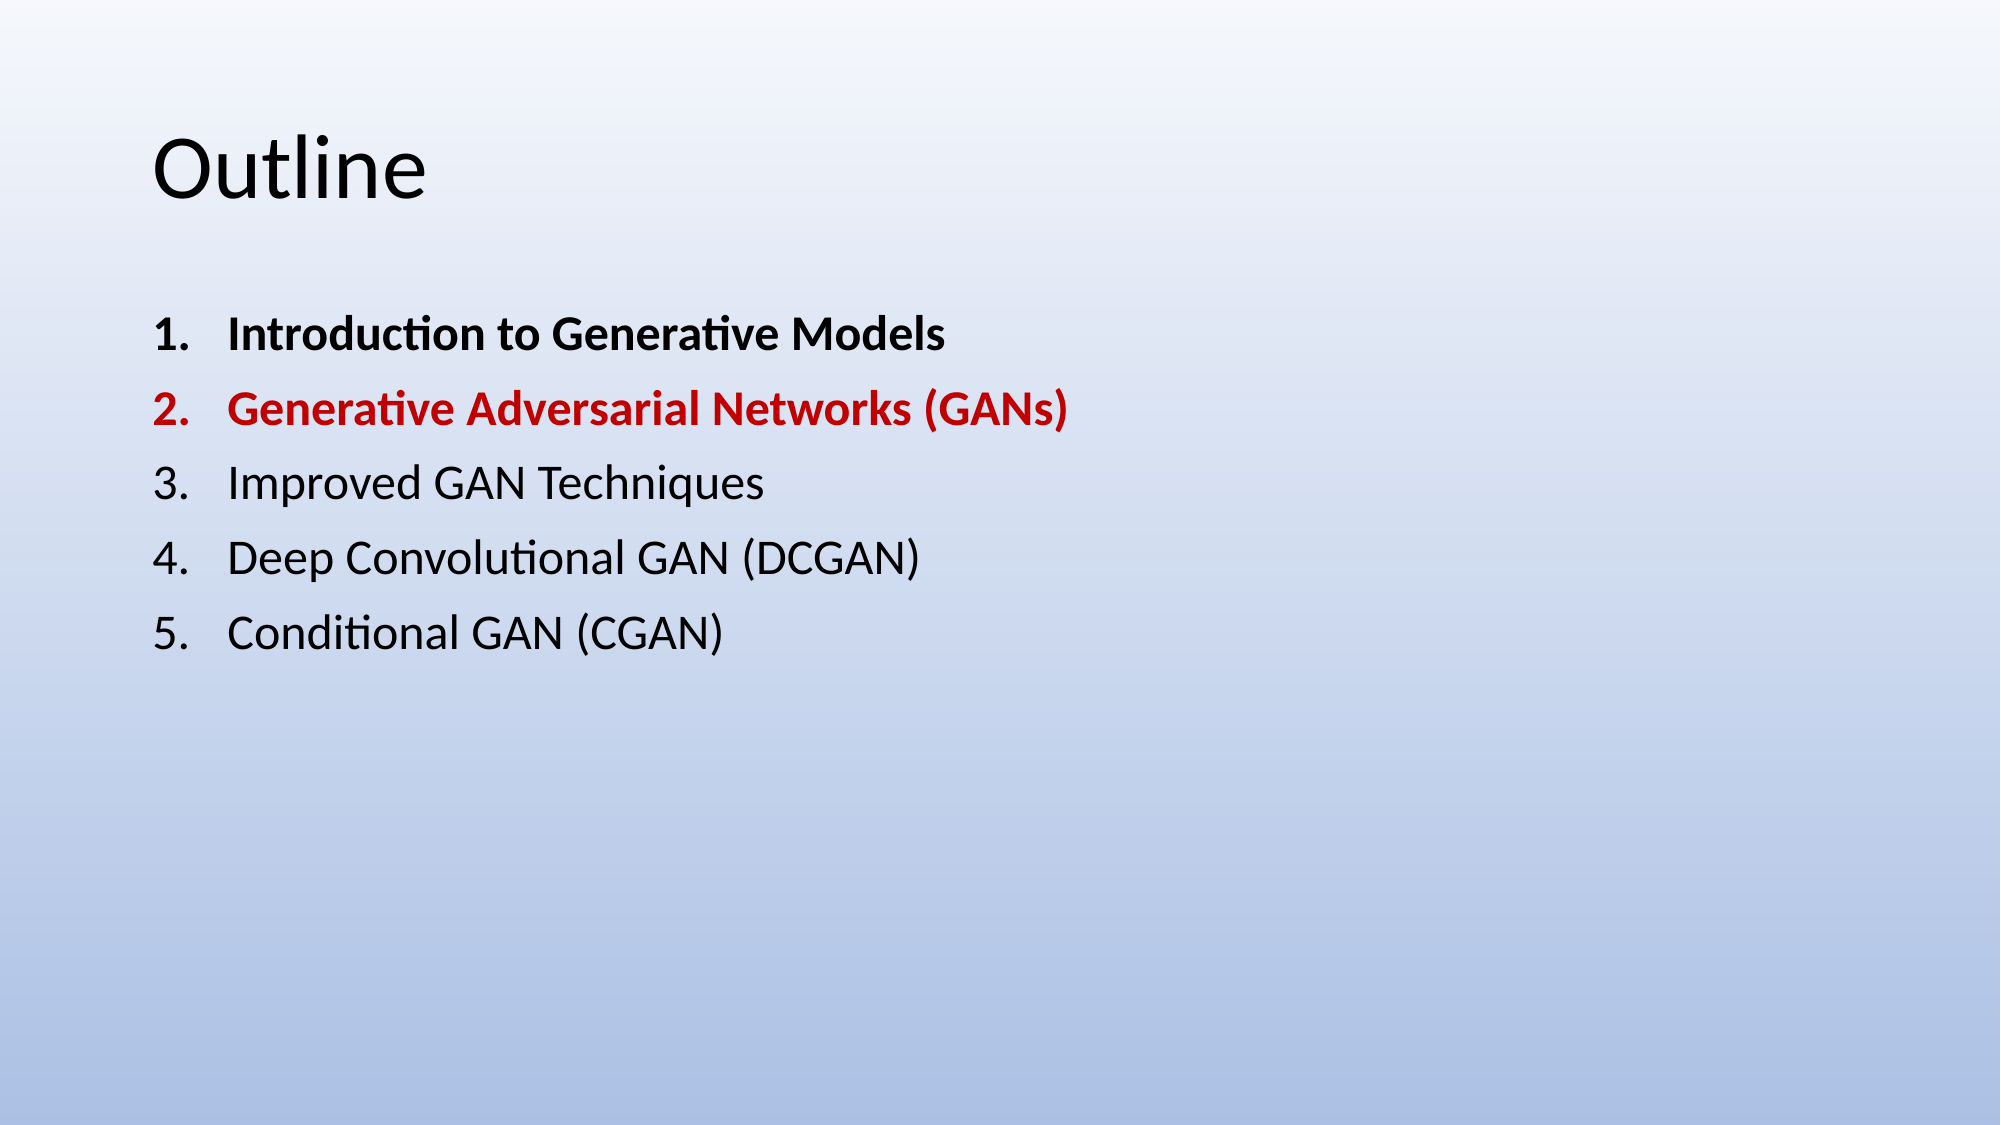

# Outline
Introduction to Generative Models
Generative Adversarial Networks (GANs)
Improved GAN Techniques
Deep Convolutional GAN (DCGAN)
Conditional GAN (CGAN)